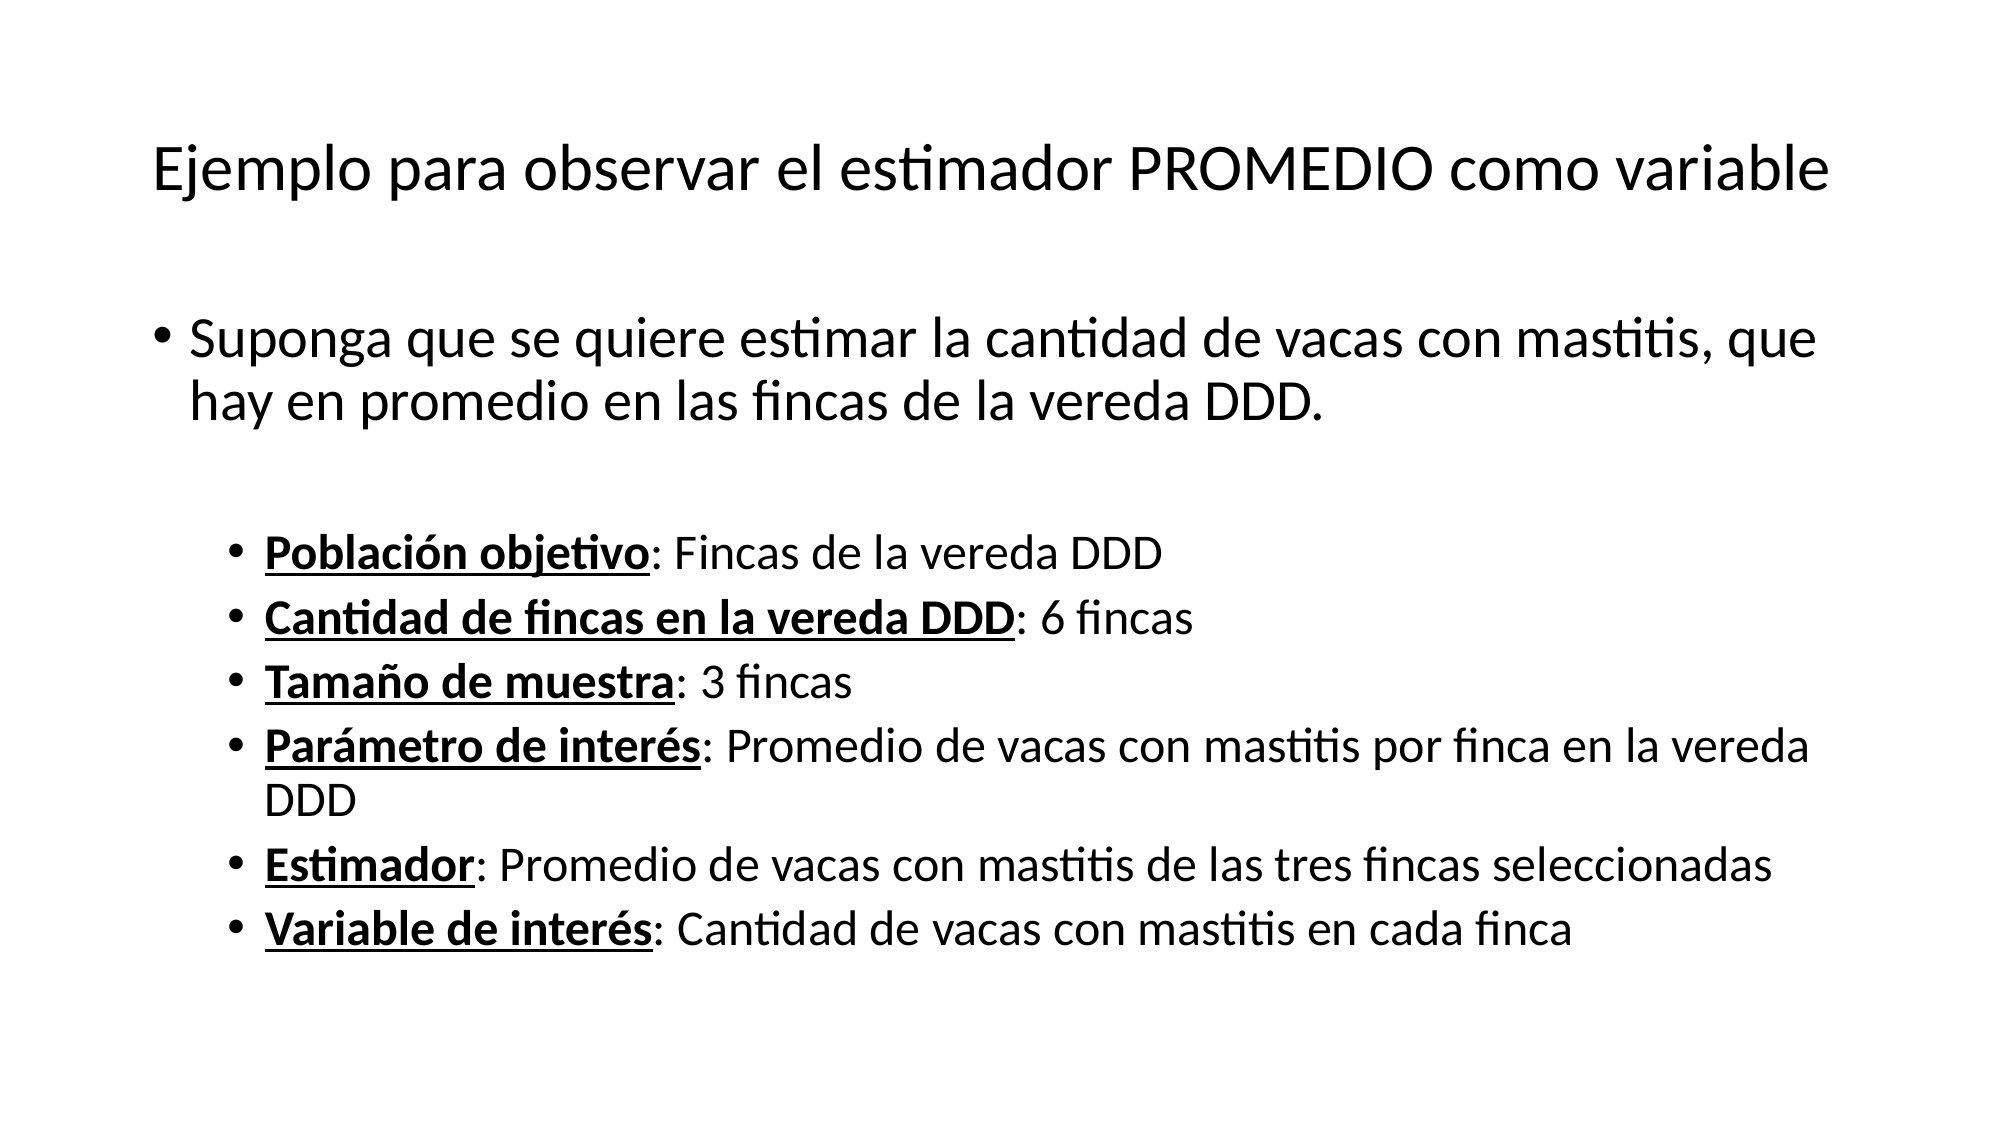

# Ejemplo para observar el estimador PROMEDIO como variable
Suponga que se quiere estimar la cantidad de vacas con mastitis, que hay en promedio en las fincas de la vereda DDD.

Población objetivo: Fincas de la vereda DDD
Cantidad de fincas en la vereda DDD: 6 fincas
Tamaño de muestra: 3 fincas
Parámetro de interés: Promedio de vacas con mastitis por finca en la vereda DDD
Estimador: Promedio de vacas con mastitis de las tres fincas seleccionadas
Variable de interés: Cantidad de vacas con mastitis en cada finca